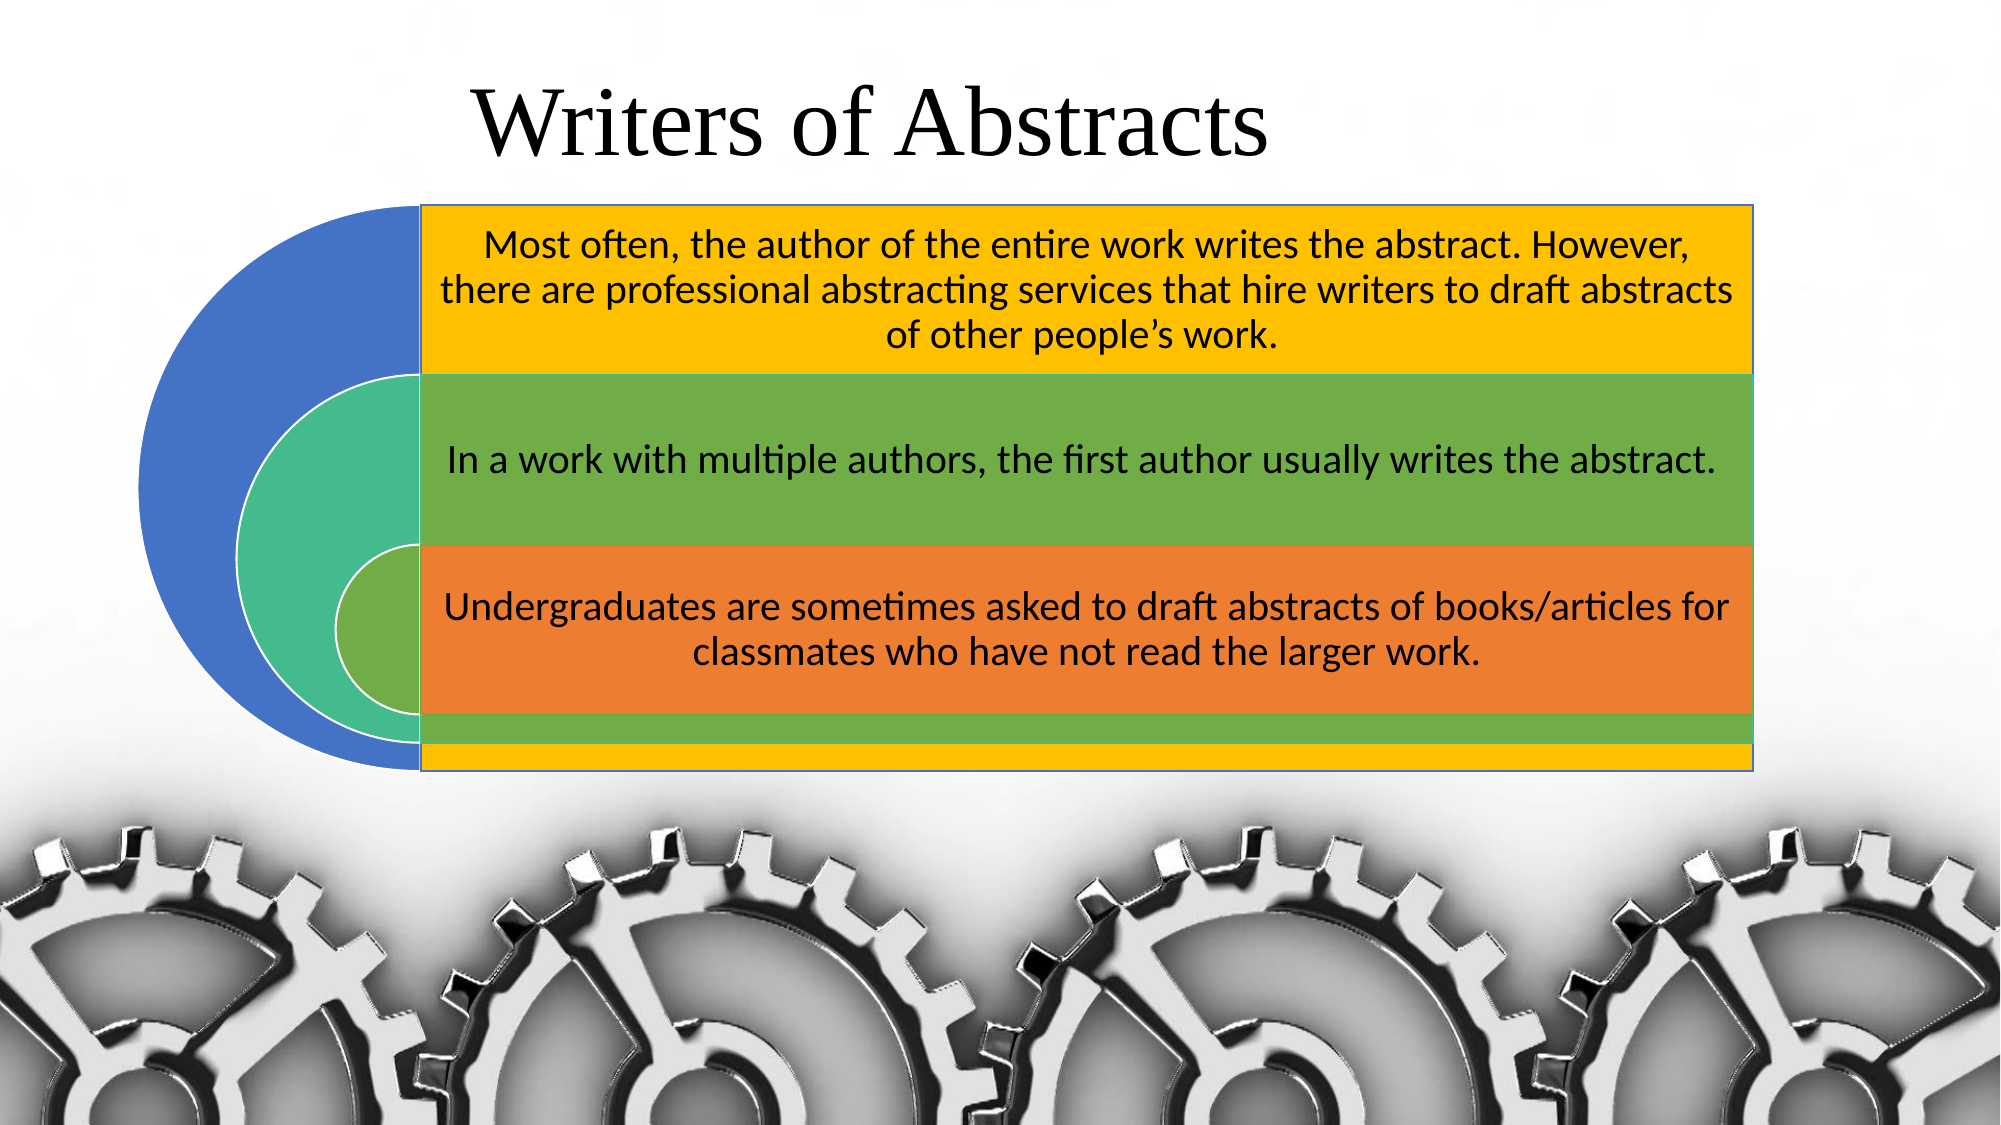

# Writers of Abstracts
Most often, the author of the entire work writes the abstract. However, there are professional abstracting services that hire writers to draft abstracts of other people’s work.
In a work with multiple authors, the first author usually writes the abstract.
Undergraduates are sometimes asked to draft abstracts of books/articles for classmates who have not read the larger work.